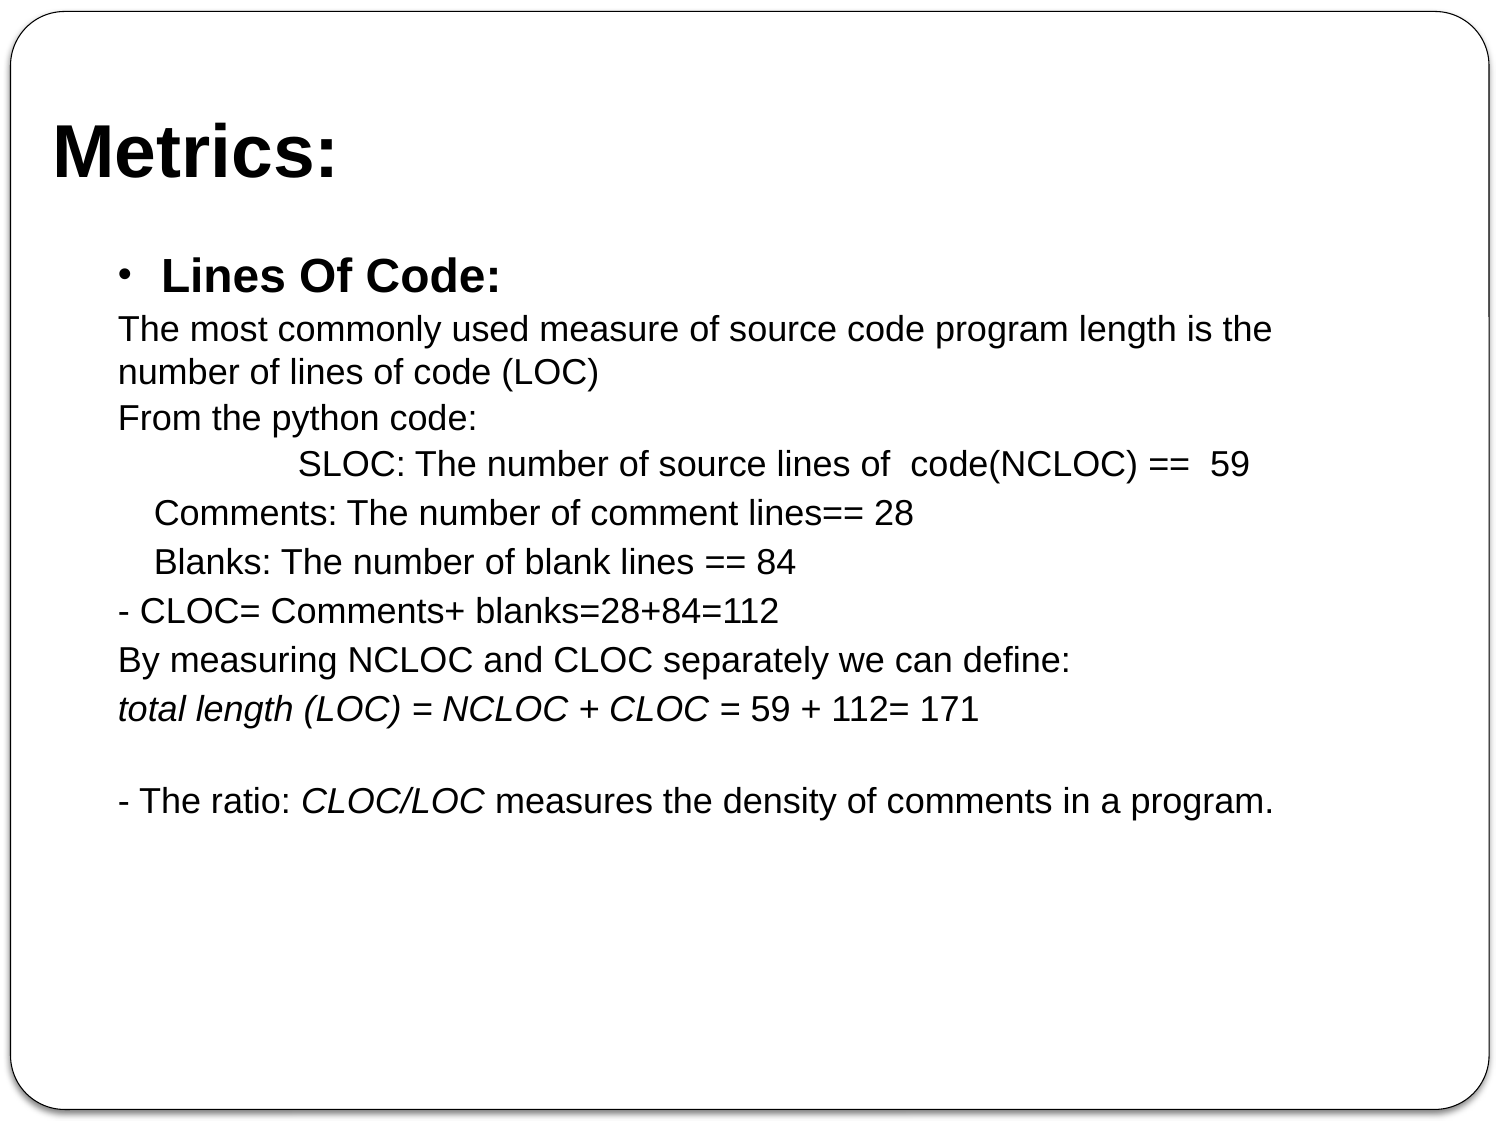

# Metrics:
Lines Of Code:
The most commonly used measure of source code program length is the number of lines of code (LOC)
From the python code:
                  SLOC: The number of source lines of  code(NCLOC) ==  59
	Comments: The number of comment lines== 28
	Blanks: The number of blank lines == 84
- CLOC= Comments+ blanks=28+84=112
By measuring NCLOC and CLOC separately we can define:
total length (LOC) = NCLOC + CLOC = 59 + 112= 171

- The ratio: CLOC/LOC measures the density of comments in a program.